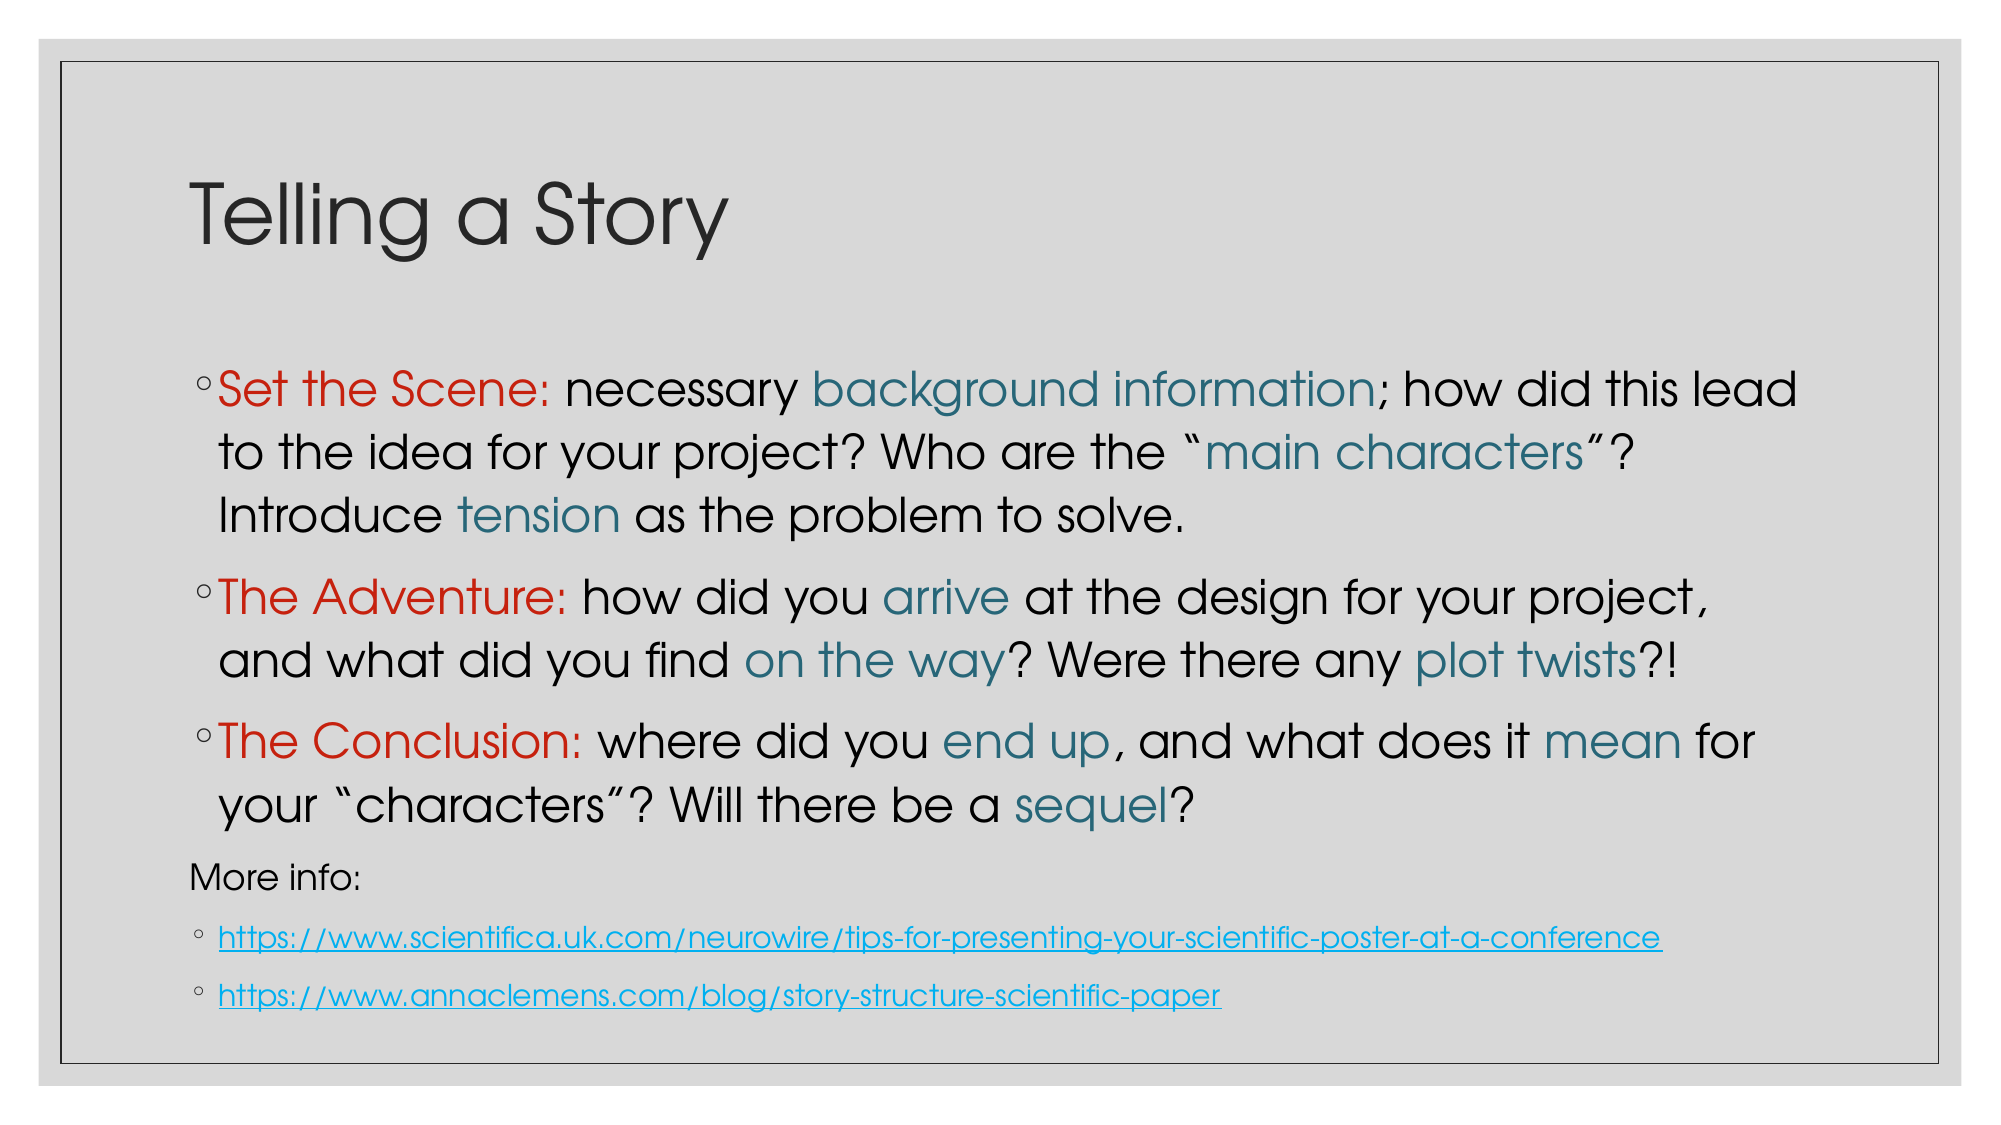

# Telling a Story
Set the Scene: necessary background information; how did this lead to the idea for your project? Who are the “main characters”? Introduce tension as the problem to solve.
The Adventure: how did you arrive at the design for your project, and what did you find on the way? Were there any plot twists?!
The Conclusion: where did you end up, and what does it mean for your “characters”? Will there be a sequel?
More info:
https://www.scientifica.uk.com/neurowire/tips-for-presenting-your-scientific-poster-at-a-conference
https://www.annaclemens.com/blog/story-structure-scientific-paper